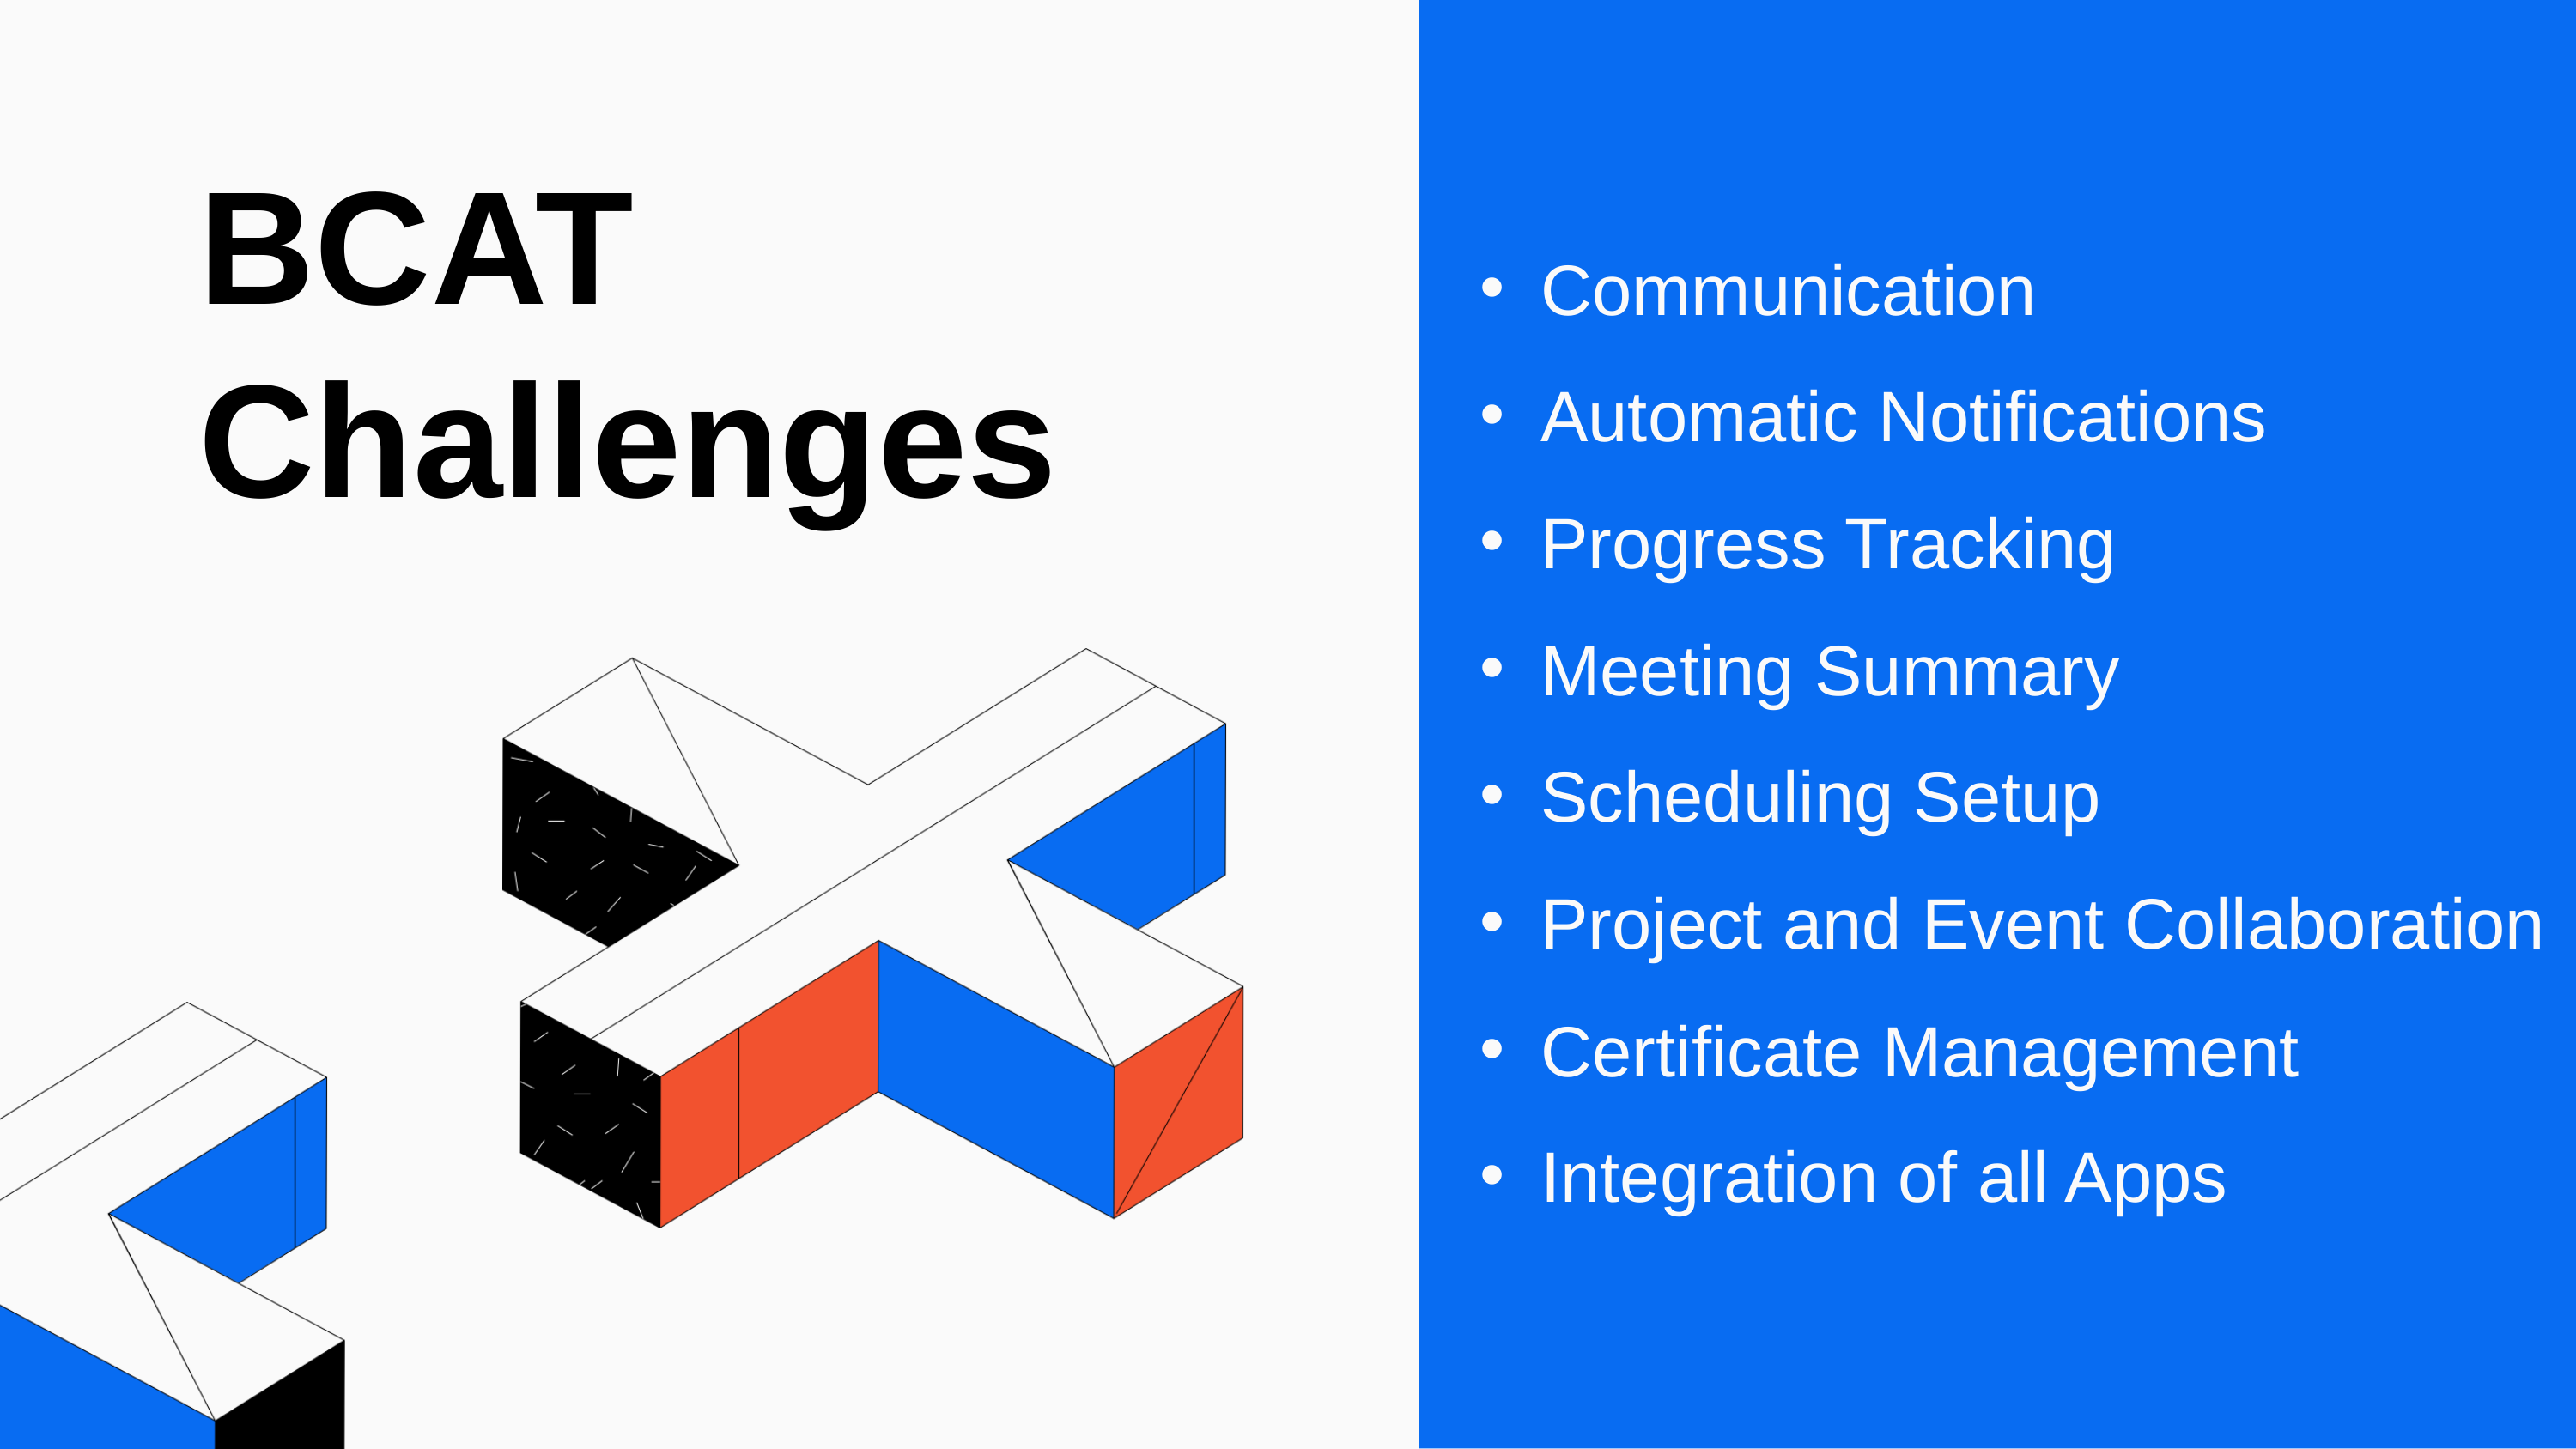

BCAT Challenges

Communication
Automatic Notifications
Progress Tracking
Meeting Summary
Scheduling Setup
Project and Event Collaboration
Certificate Management
Integration of all Apps